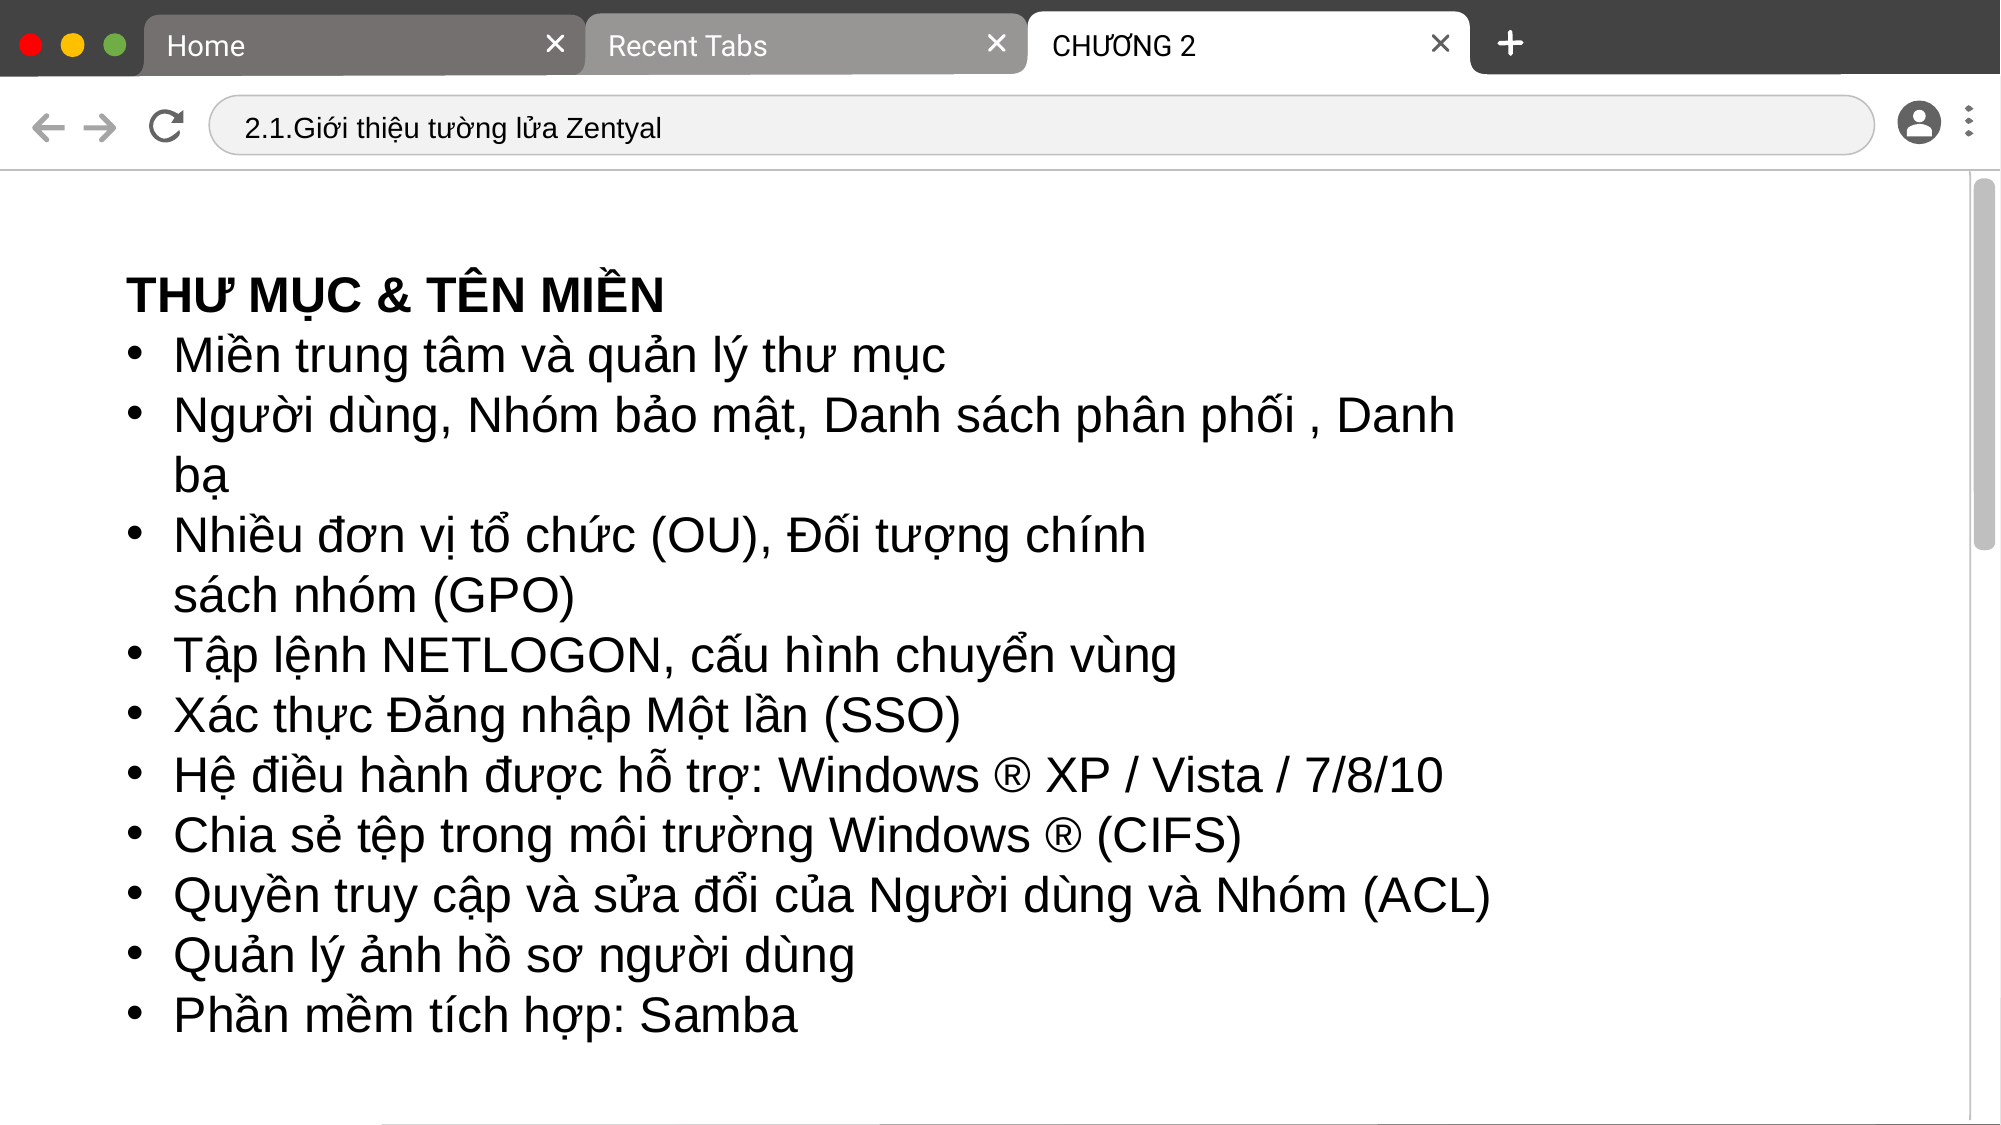

Recent Tabs
CHƯƠNG 2
Home
2.1.Giới thiệu tường lửa Zentyal

THƯ MỤC & TÊN MIỀN
Miền trung tâm và quản lý thư mục
Người dùng, Nhóm bảo mật, Danh sách phân phối , Danh bạ
Nhiều đơn vị tổ chức (OU), Đối tượng chính sách nhóm (GPO)
Tập lệnh NETLOGON, cấu hình chuyển vùng
Xác thực Đăng nhập Một lần (SSO)
Hệ điều hành được hỗ trợ: Windows ® XP / Vista / 7/8/10
Chia sẻ tệp trong môi trường Windows ® (CIFS)
Quyền truy cập và sửa đổi của Người dùng và Nhóm (ACL)
Quản lý ảnh hồ sơ người dùng
Phần mềm tích hợp: Samba